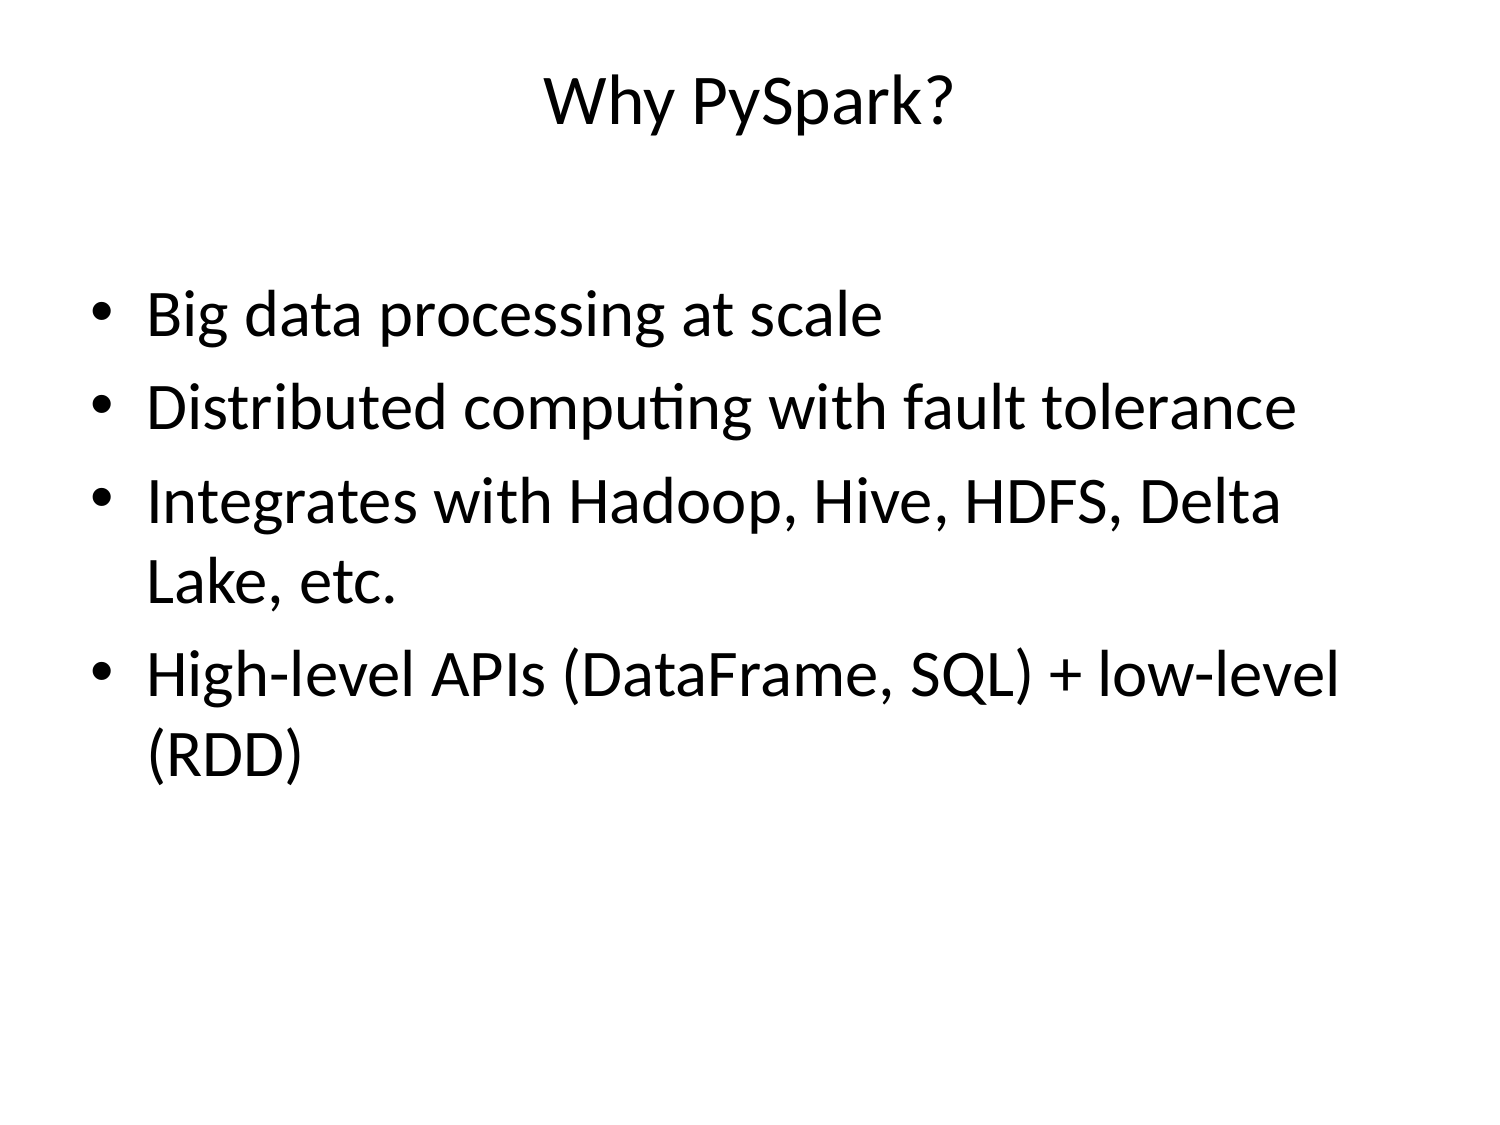

# Why PySpark?
Big data processing at scale
Distributed computing with fault tolerance
Integrates with Hadoop, Hive, HDFS, Delta Lake, etc.
High-level APIs (DataFrame, SQL) + low-level (RDD)